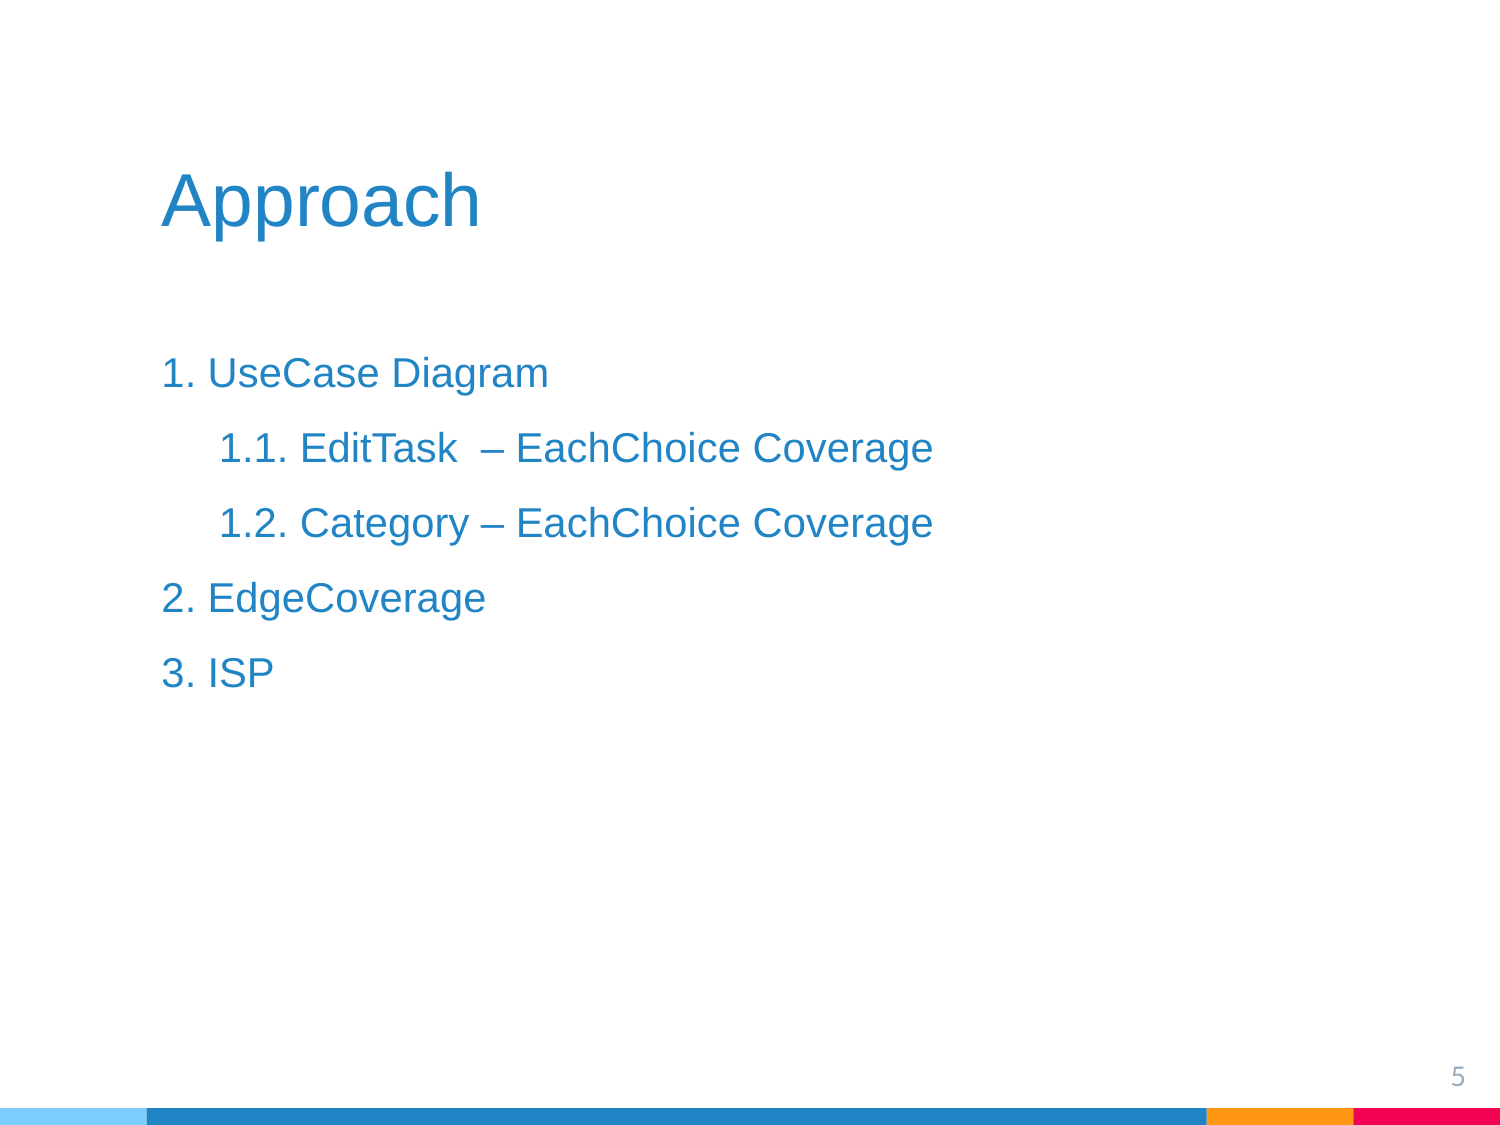

# Approach
1. UseCase Diagram
     1.1. EditTask  – EachChoice Coverage
     1.2. Category – EachChoice Coverage
2. EdgeCoverage
3. ISP
5